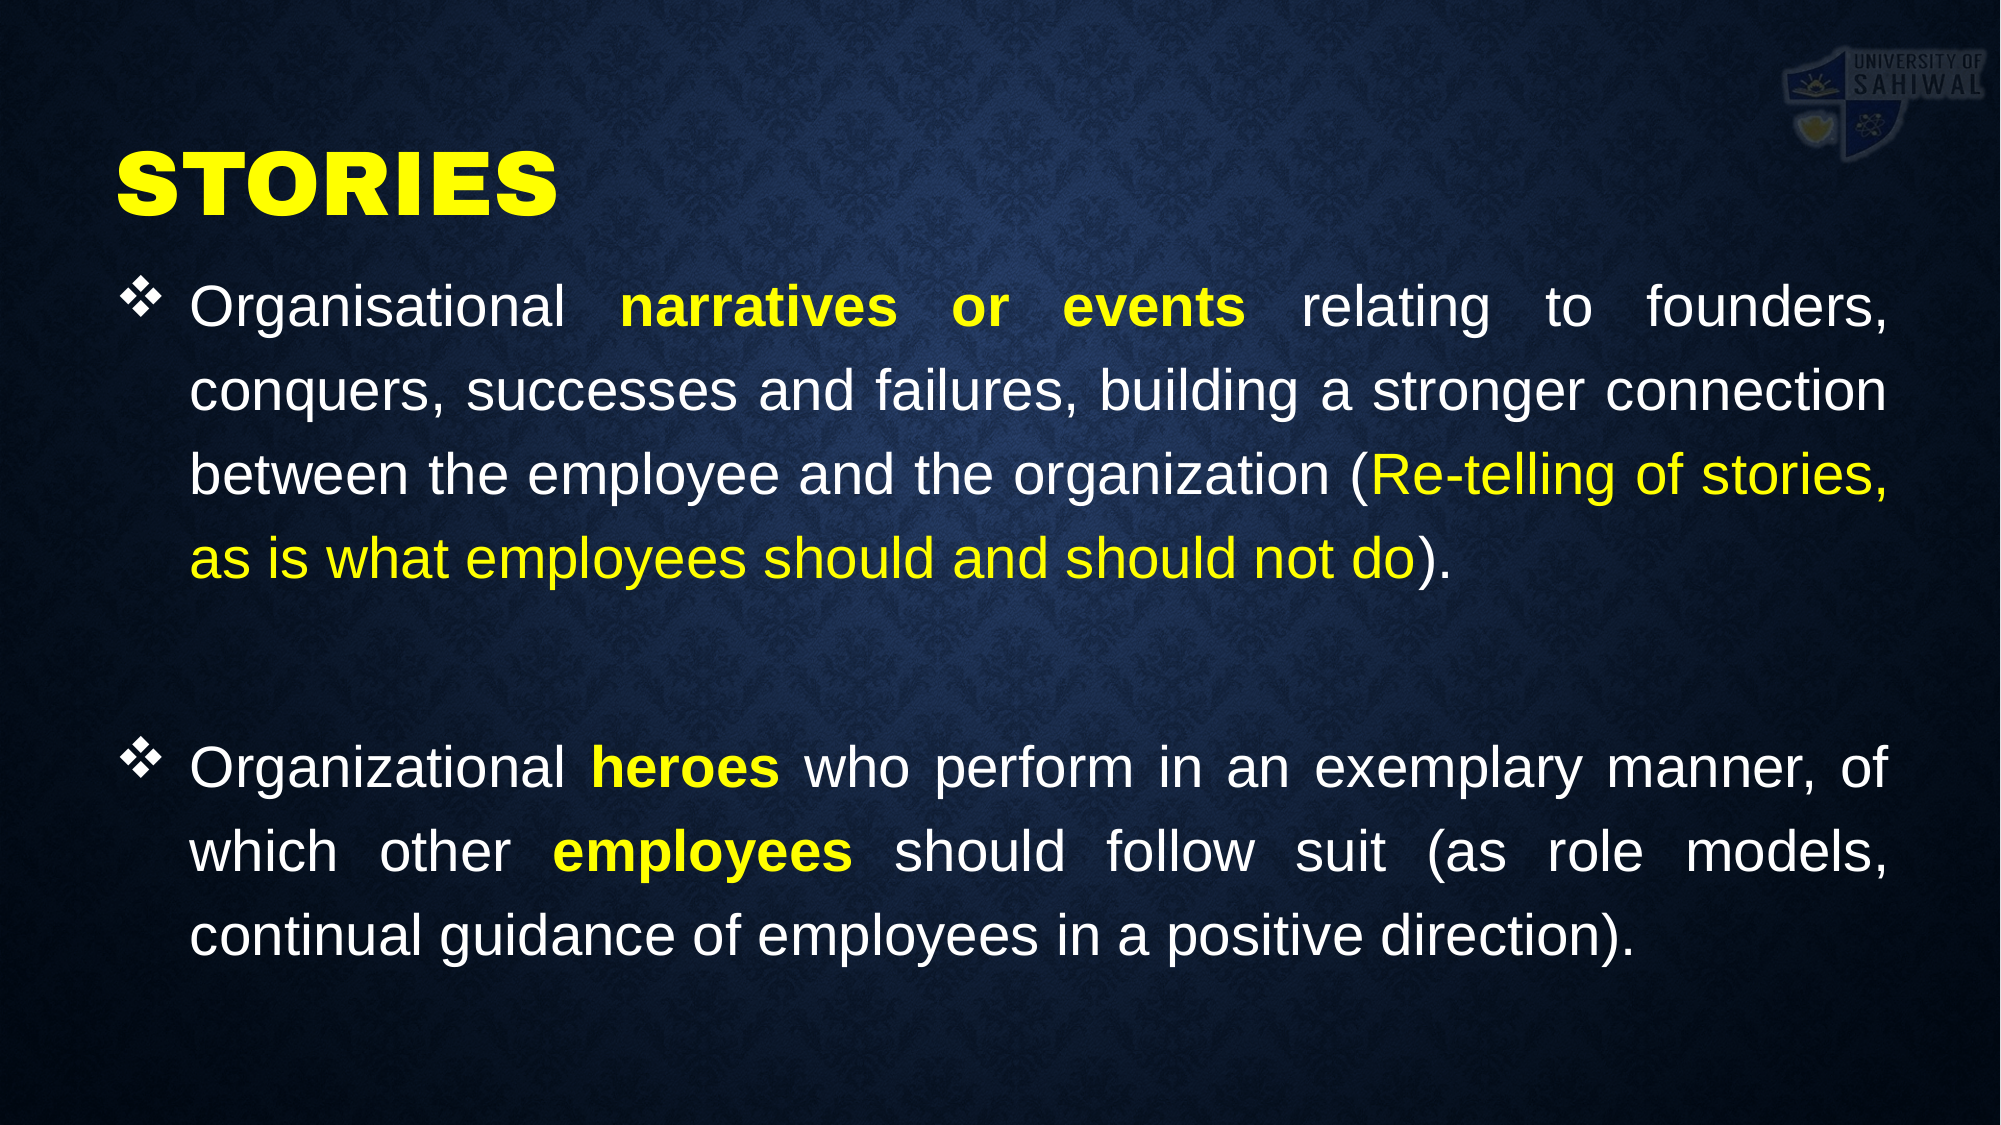

STORIES
Organisational narratives or events relating to founders, conquers, successes and failures, building a stronger connection between the employee and the organization (Re-telling of stories, as is what employees should and should not do).

Organizational heroes who perform in an exemplary manner, of which other employees should follow suit (as role models, continual guidance of employees in a positive direction).